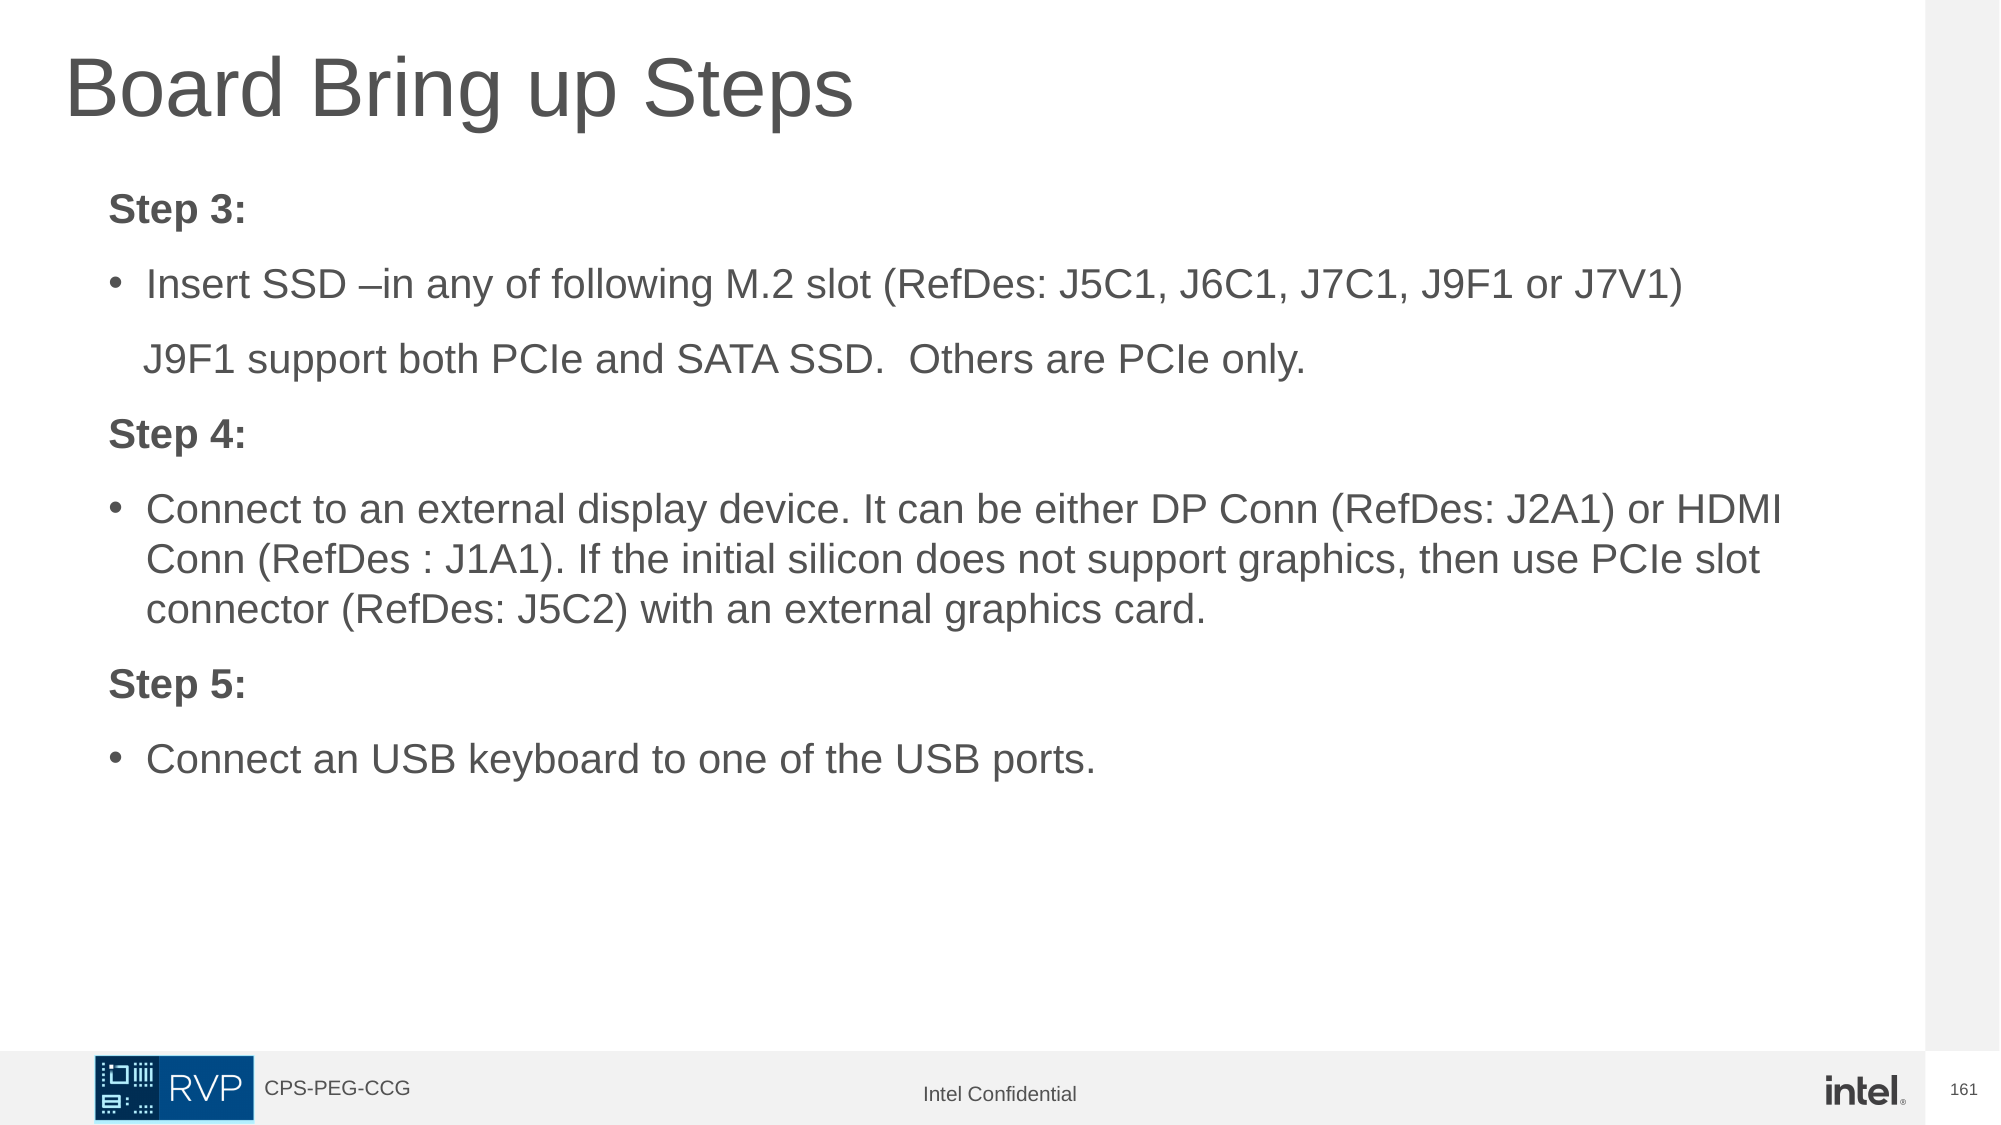

Board Bring up Steps
Step 3:
Insert SSD –in any of following M.2 slot (RefDes: J5C1, J6C1, J7C1, J9F1 or J7V1)
   J9F1 support both PCIe and SATA SSD.  Others are PCIe only.
Step 4:
Connect to an external display device. It can be either DP Conn (RefDes: J2A1) or HDMI Conn (RefDes : J1A1). If the initial silicon does not support graphics, then use PCIe slot connector (RefDes: J5C2) with an external graphics card.
Step 5:
Connect an USB keyboard to one of the USB ports.